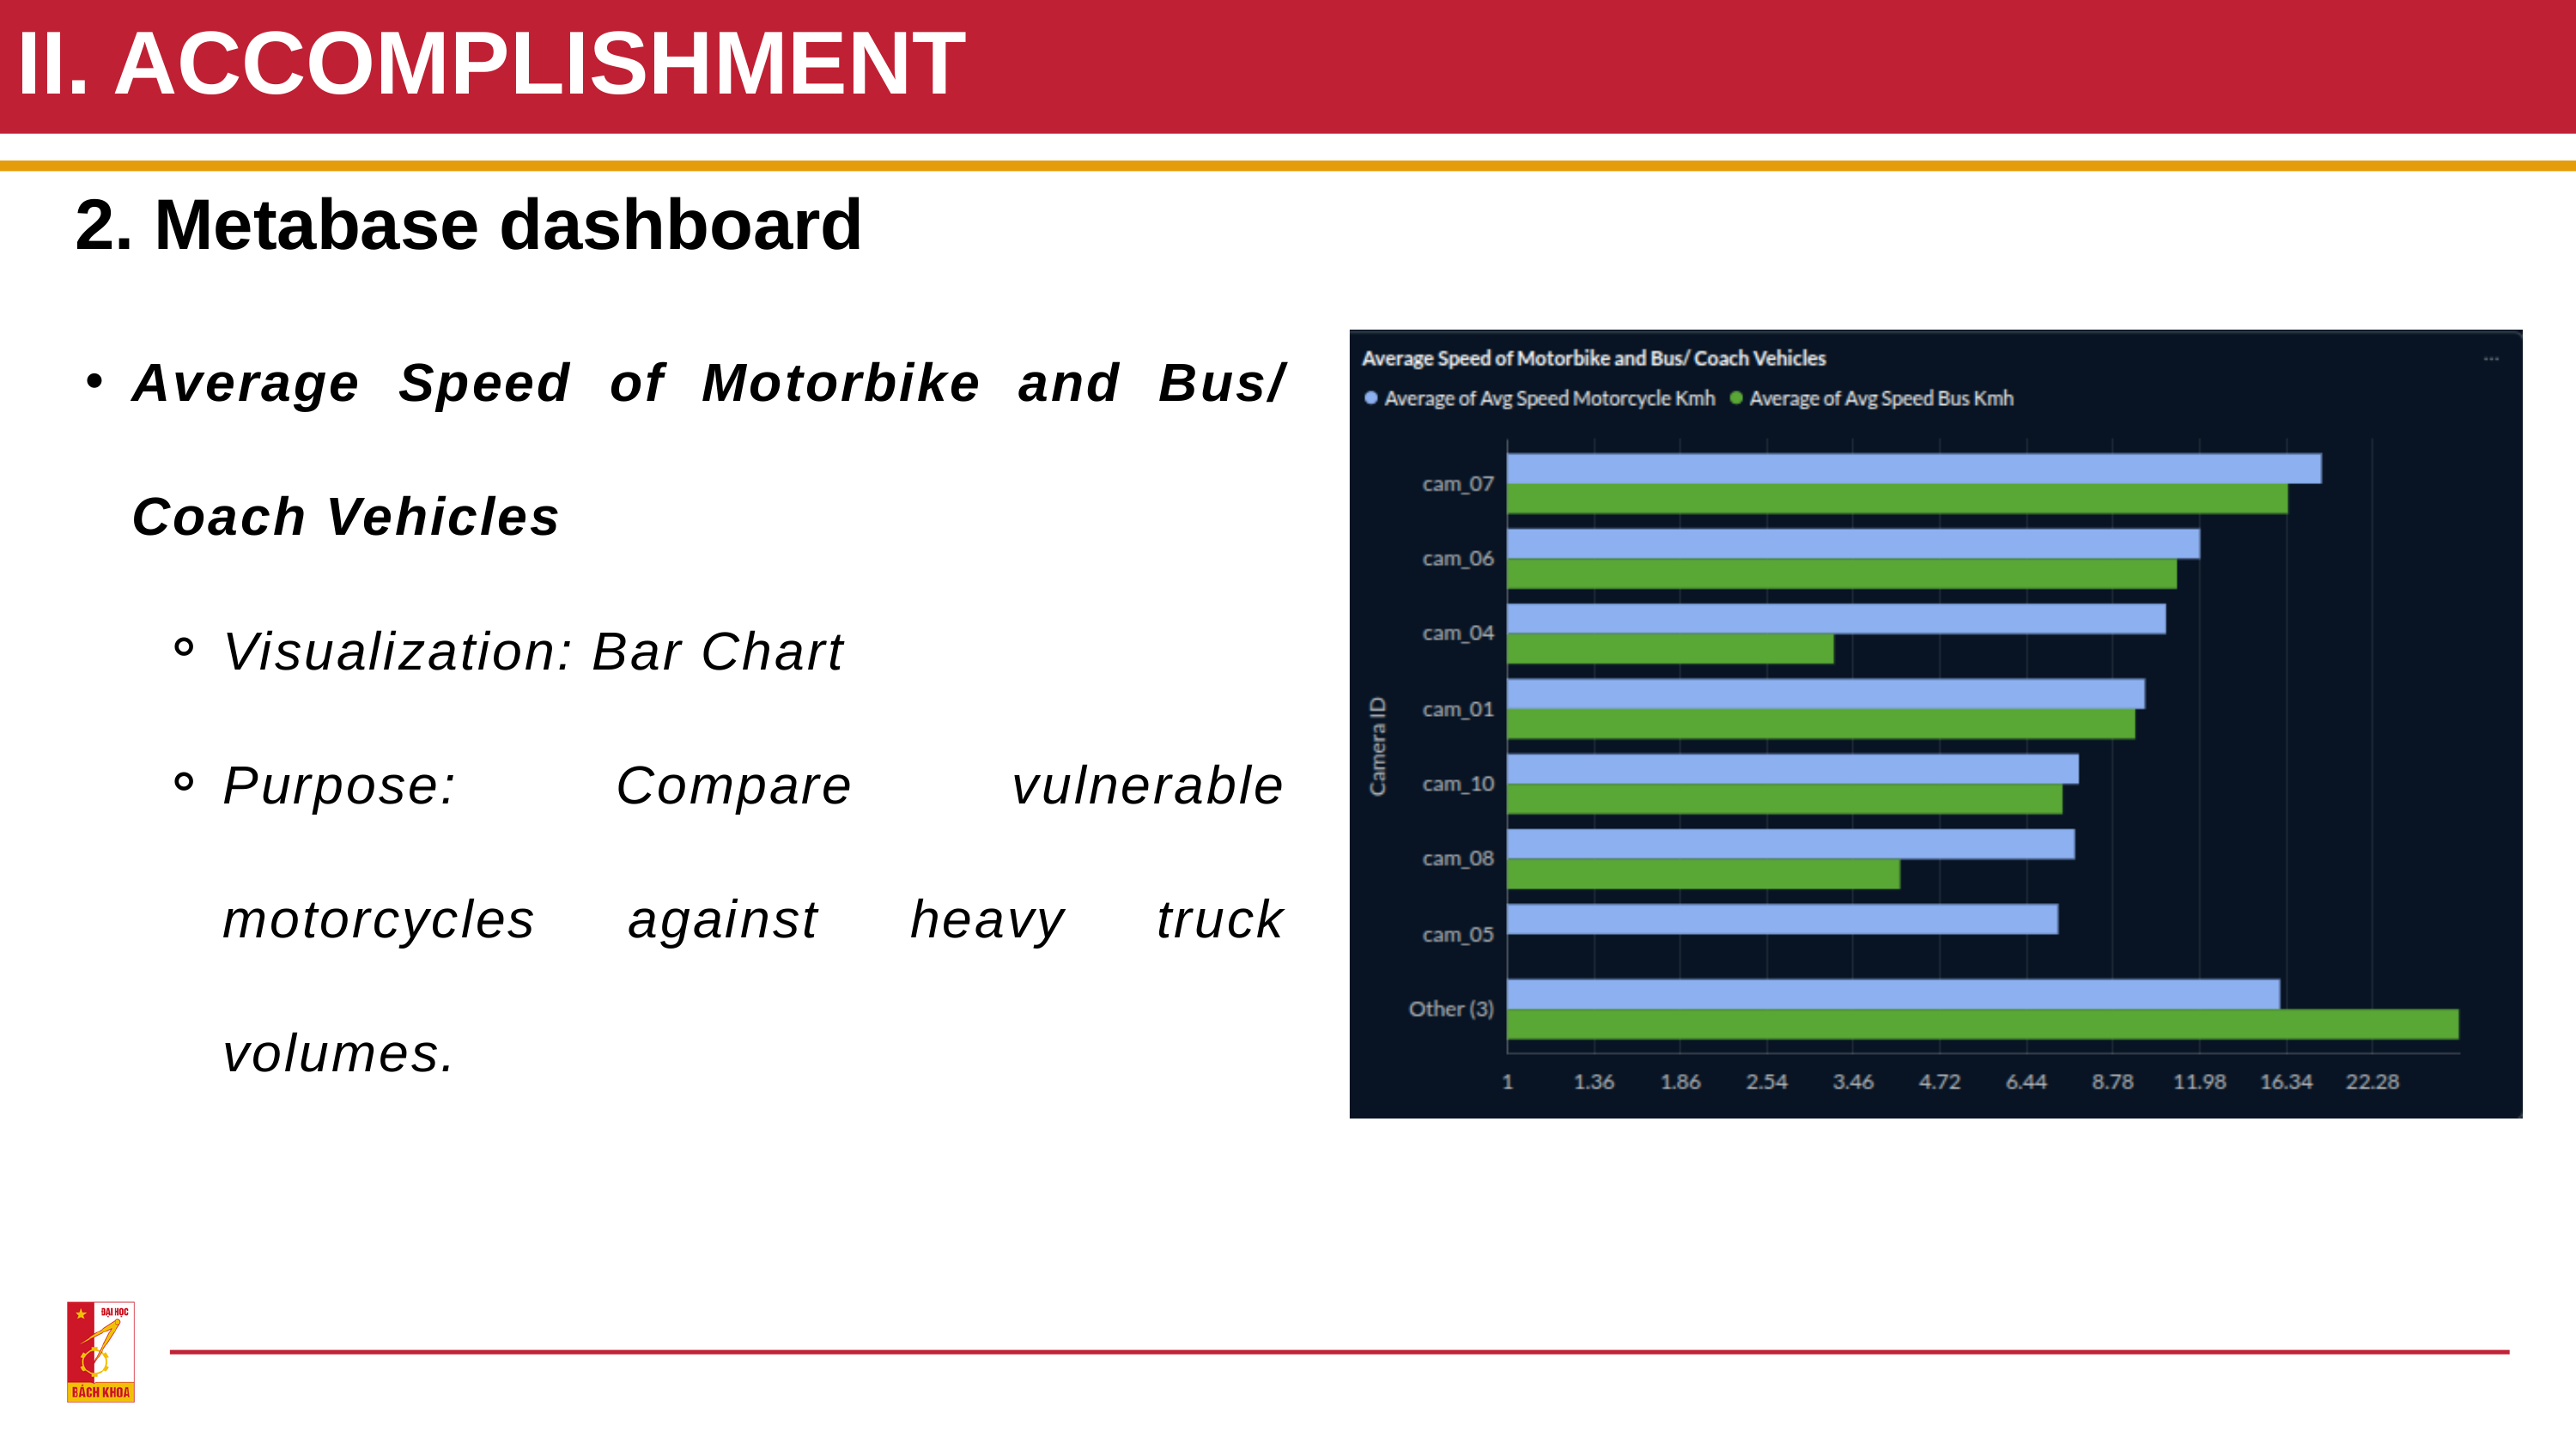

II. ACCOMPLISHMENT
2. Metabase dashboard
Average Speed of Motorbike and Bus/ Coach Vehicles
Visualization: Bar Chart
Purpose: Compare vulnerable motorcycles against heavy truck volumes.